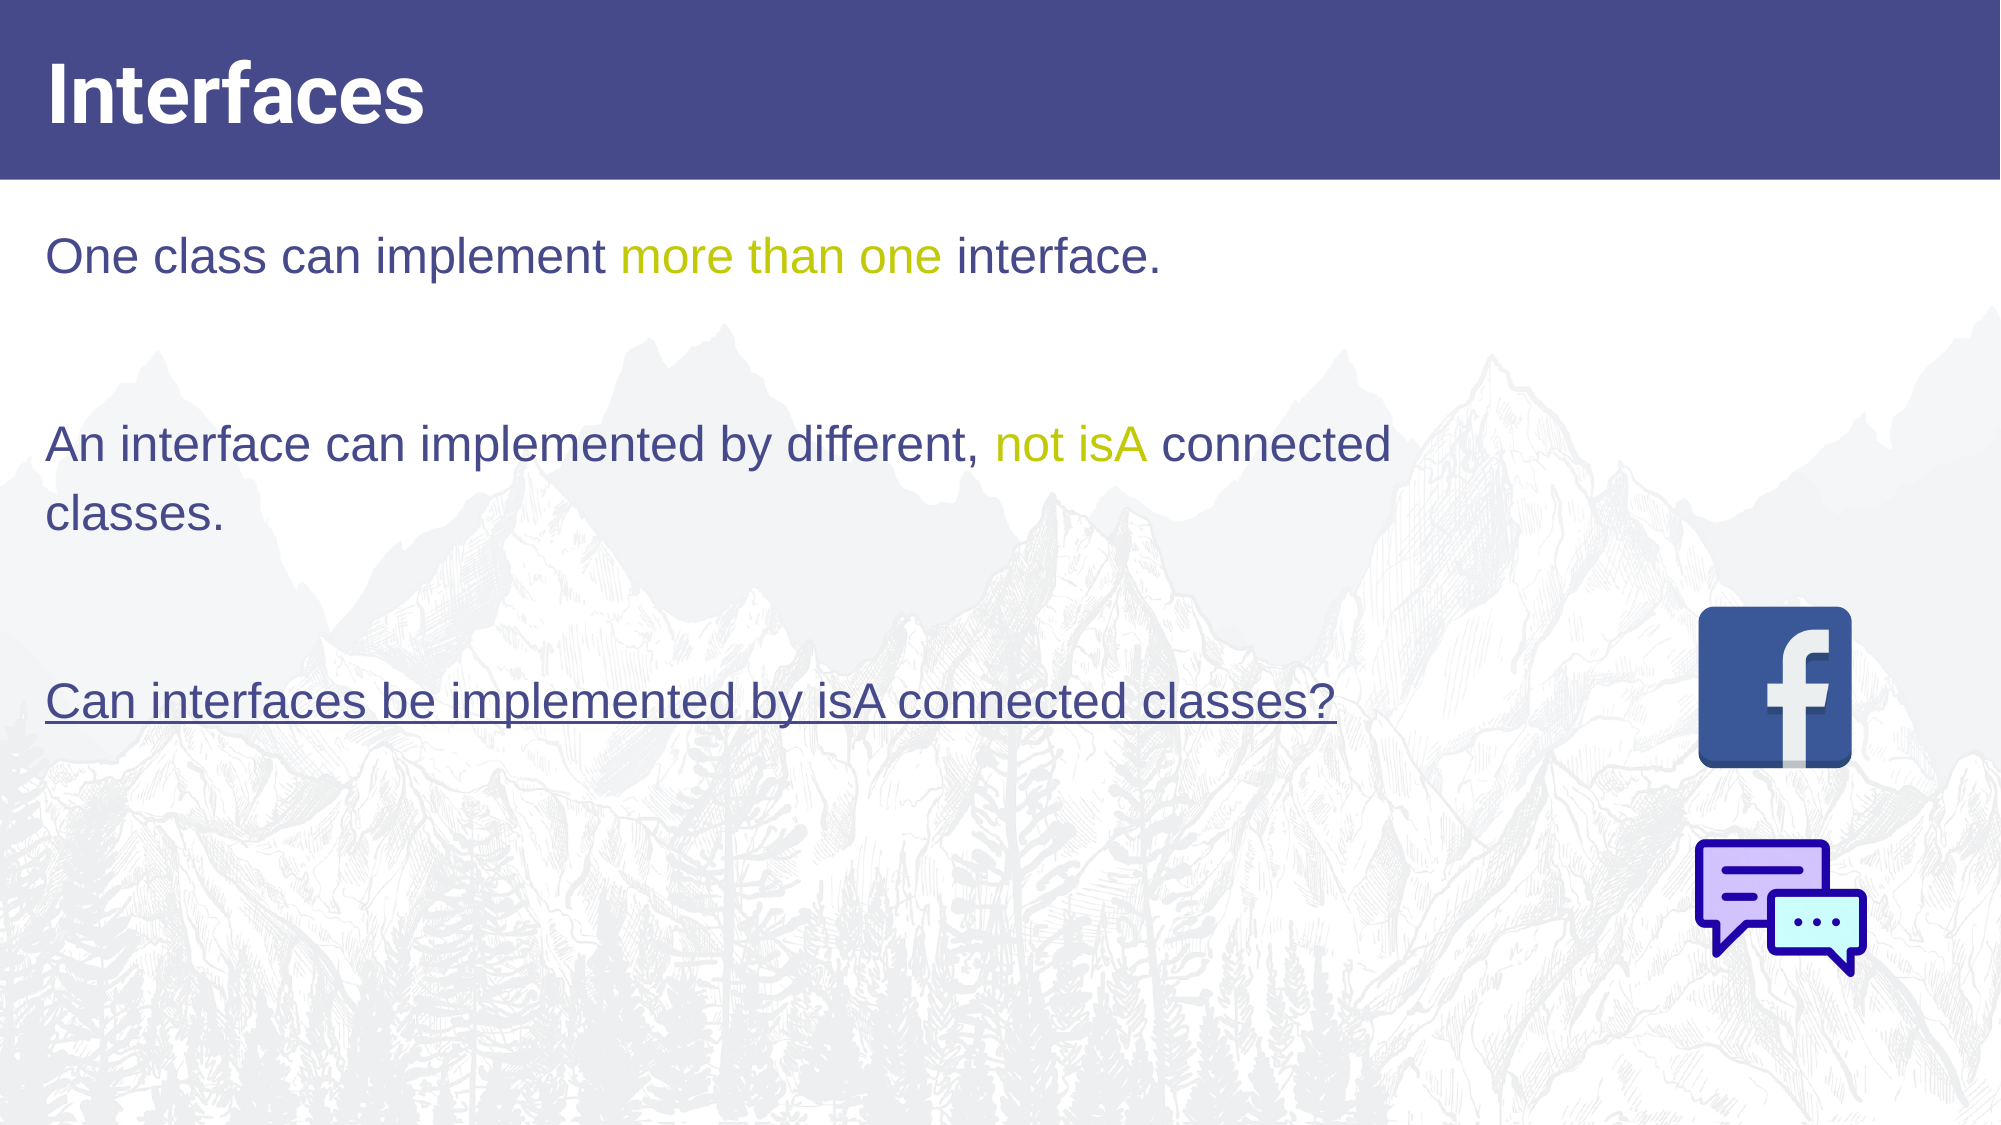

# Interfaces
One class can implement more than one interface.

An interface can implemented by different, not isA connected classes.

Can interfaces be implemented by isA connected classes?